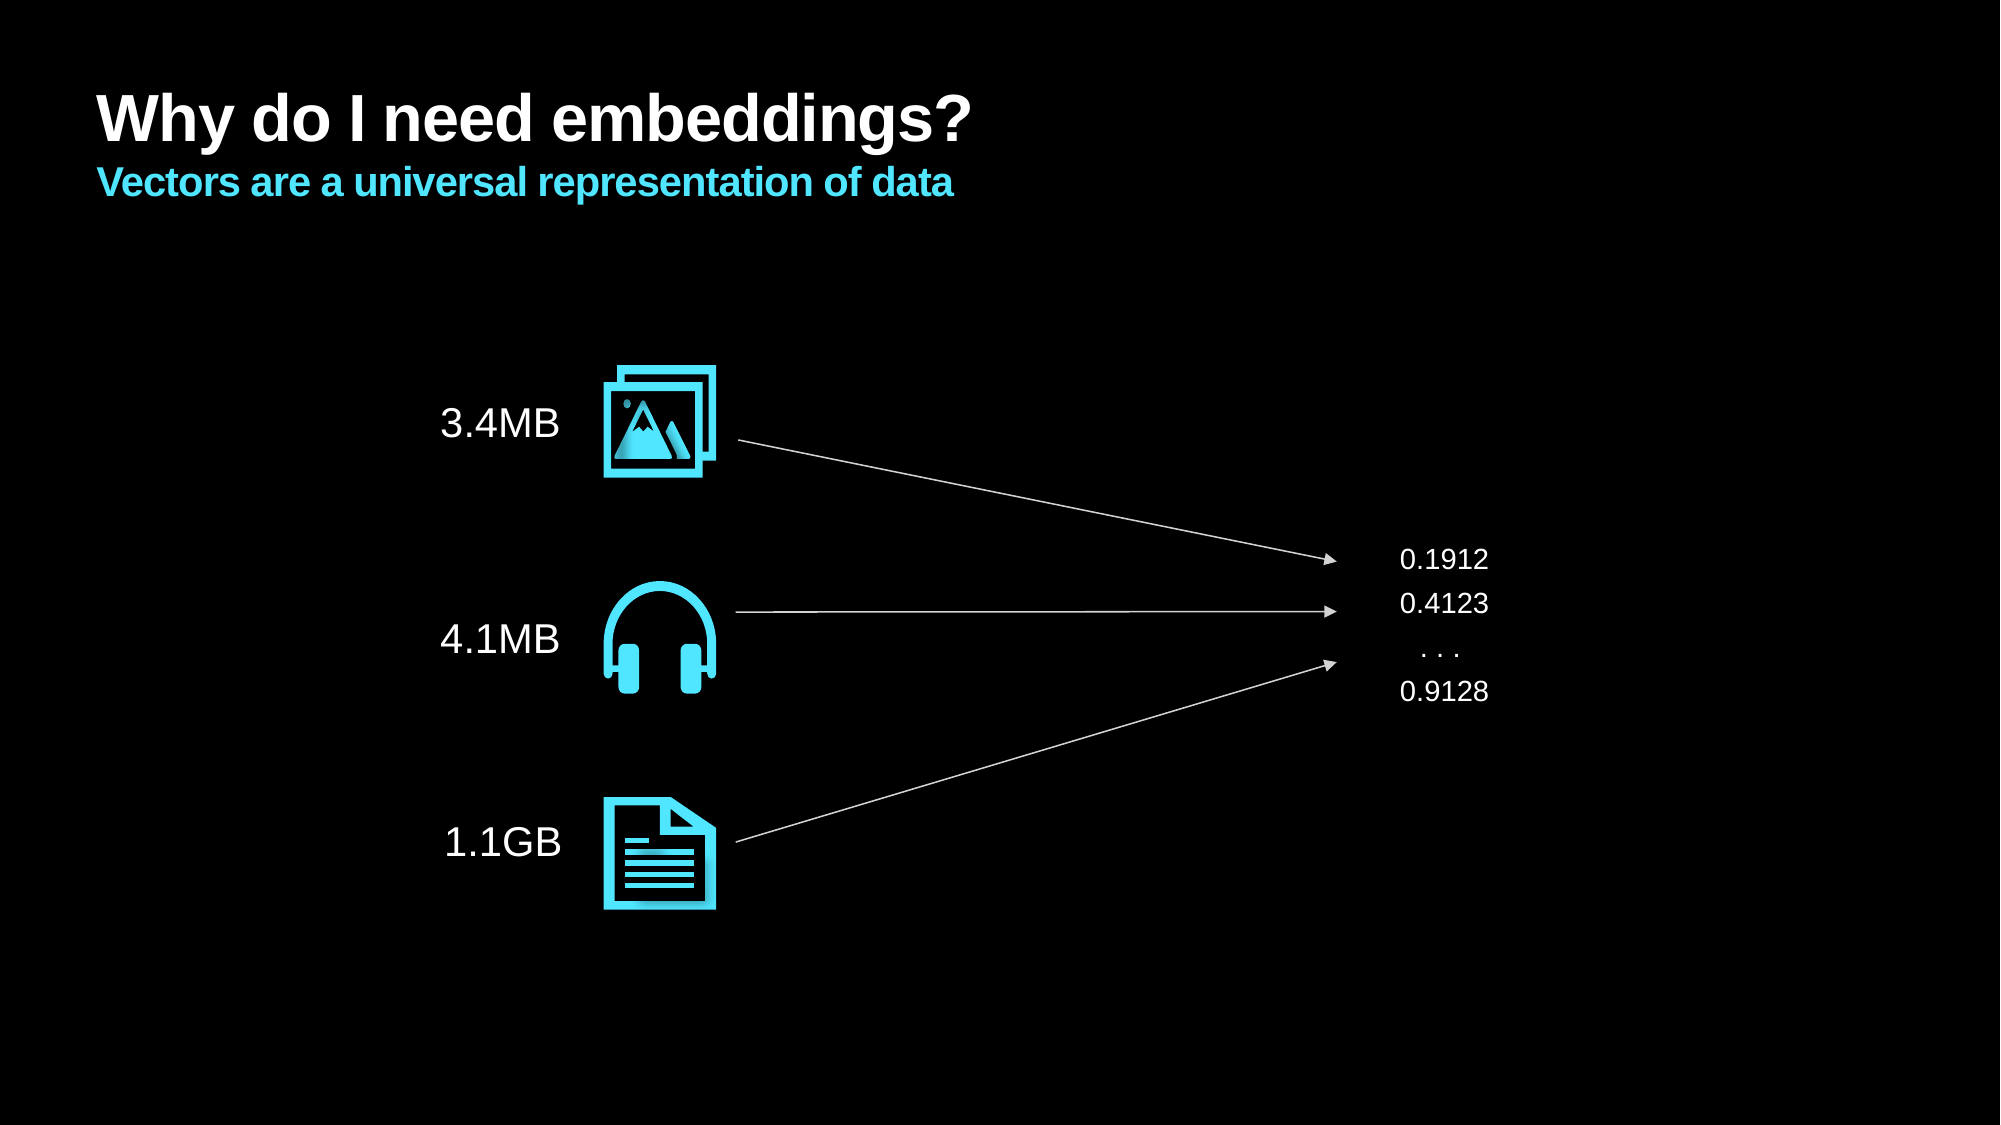

# Why do I need embeddings? Vectors are a universal representation of data

3.4MB
0.1912
0.4123
. . .
0.9128

4.1MB

1.1GB